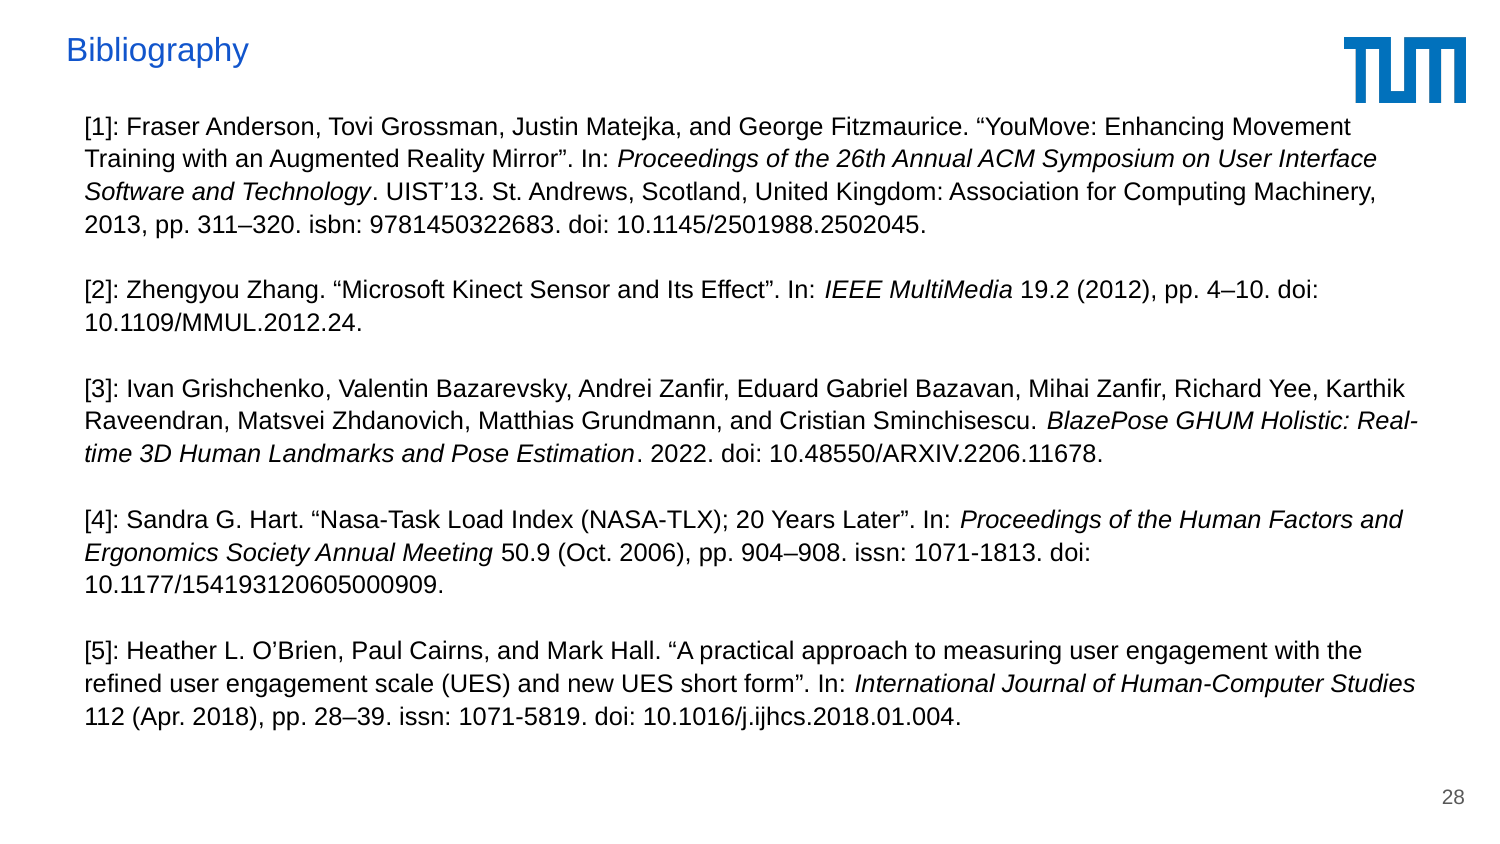

# Bibliography
[1]: Fraser Anderson, Tovi Grossman, Justin Matejka, and George Fitzmaurice. “YouMove: Enhancing Movement Training with an Augmented Reality Mirror”. In: Proceedings of the 26th Annual ACM Symposium on User Interface Software and Technology. UIST’13. St. Andrews, Scotland, United Kingdom: Association for Computing Machinery, 2013, pp. 311–320. isbn: 9781450322683. doi: 10.1145/2501988.2502045.

[2]: Zhengyou Zhang. “Microsoft Kinect Sensor and Its Effect”. In: IEEE MultiMedia 19.2 (2012), pp. 4–10. doi: 10.1109/MMUL.2012.24.

[3]: Ivan Grishchenko, Valentin Bazarevsky, Andrei Zanfir, Eduard Gabriel Bazavan, Mihai Zanfir, Richard Yee, Karthik Raveendran, Matsvei Zhdanovich, Matthias Grundmann, and Cristian Sminchisescu. BlazePose GHUM Holistic: Real-time 3D Human Landmarks and Pose Estimation. 2022. doi: 10.48550/ARXIV.2206.11678.

[4]: Sandra G. Hart. “Nasa-Task Load Index (NASA-TLX); 20 Years Later”. In: Proceedings of the Human Factors and Ergonomics Society Annual Meeting 50.9 (Oct. 2006), pp. 904–908. issn: 1071-1813. doi: 10.1177/154193120605000909.

[5]: Heather L. O’Brien, Paul Cairns, and Mark Hall. “A practical approach to measuring user engagement with the refined user engagement scale (UES) and new UES short form”. In: International Journal of Human-Computer Studies 112 (Apr. 2018), pp. 28–39. issn: 1071-5819. doi: 10.1016/j.ijhcs.2018.01.004.
28